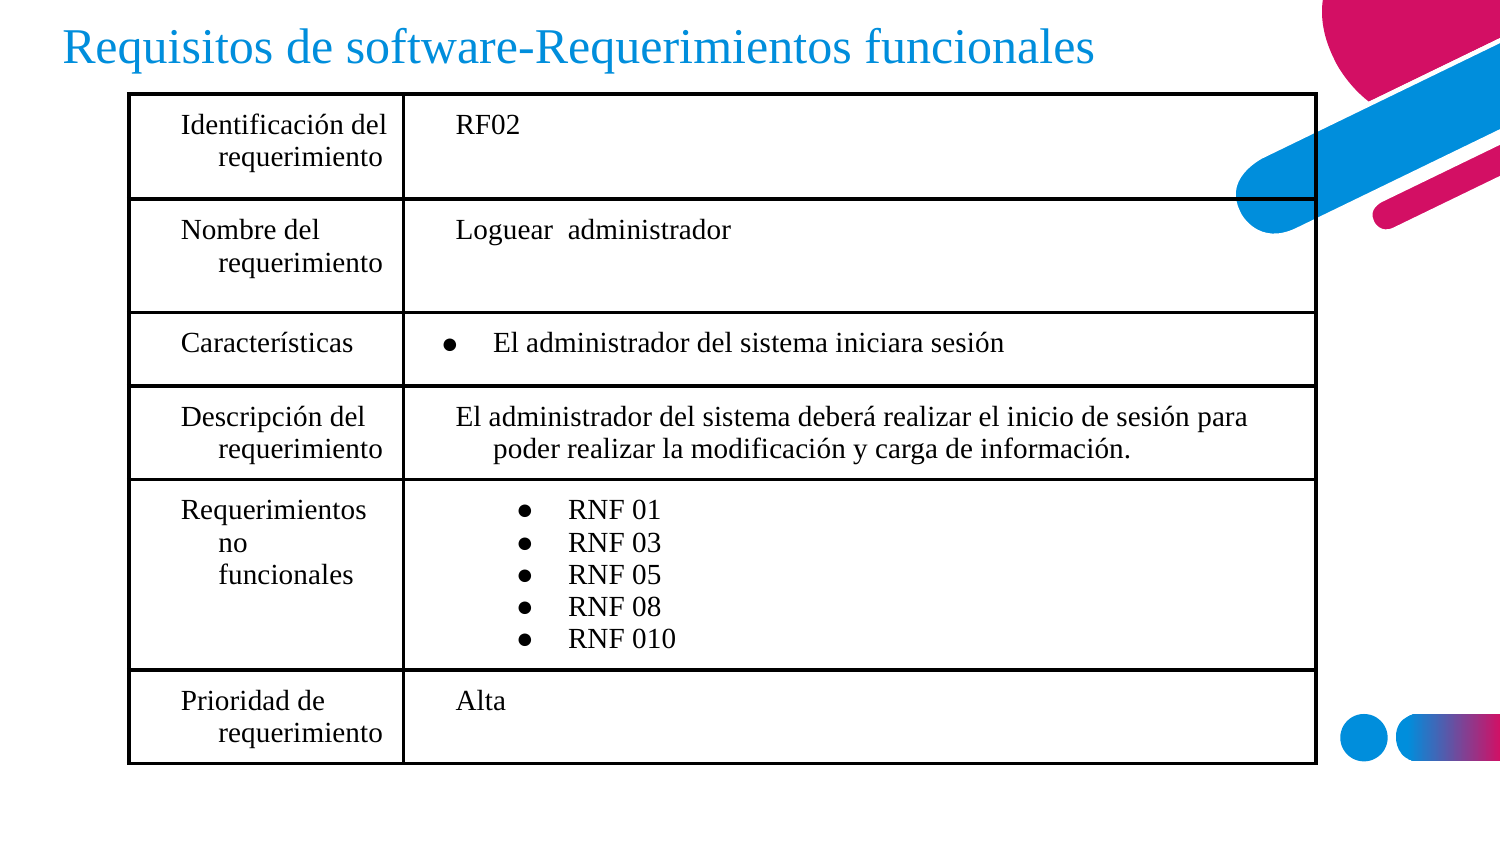

Requisitos de software-Requerimientos funcionales
| Identificación del requerimiento | RF02 |
| --- | --- |
| Nombre del requerimiento | Loguear administrador |
| Características | El administrador del sistema iniciara sesión |
| Descripción del requerimiento | El administrador del sistema deberá realizar el inicio de sesión para poder realizar la modificación y carga de información. |
| Requerimientos no funcionales | RNF 01 RNF 03 RNF 05 RNF 08 RNF 010 |
| Prioridad de requerimiento | Alta |